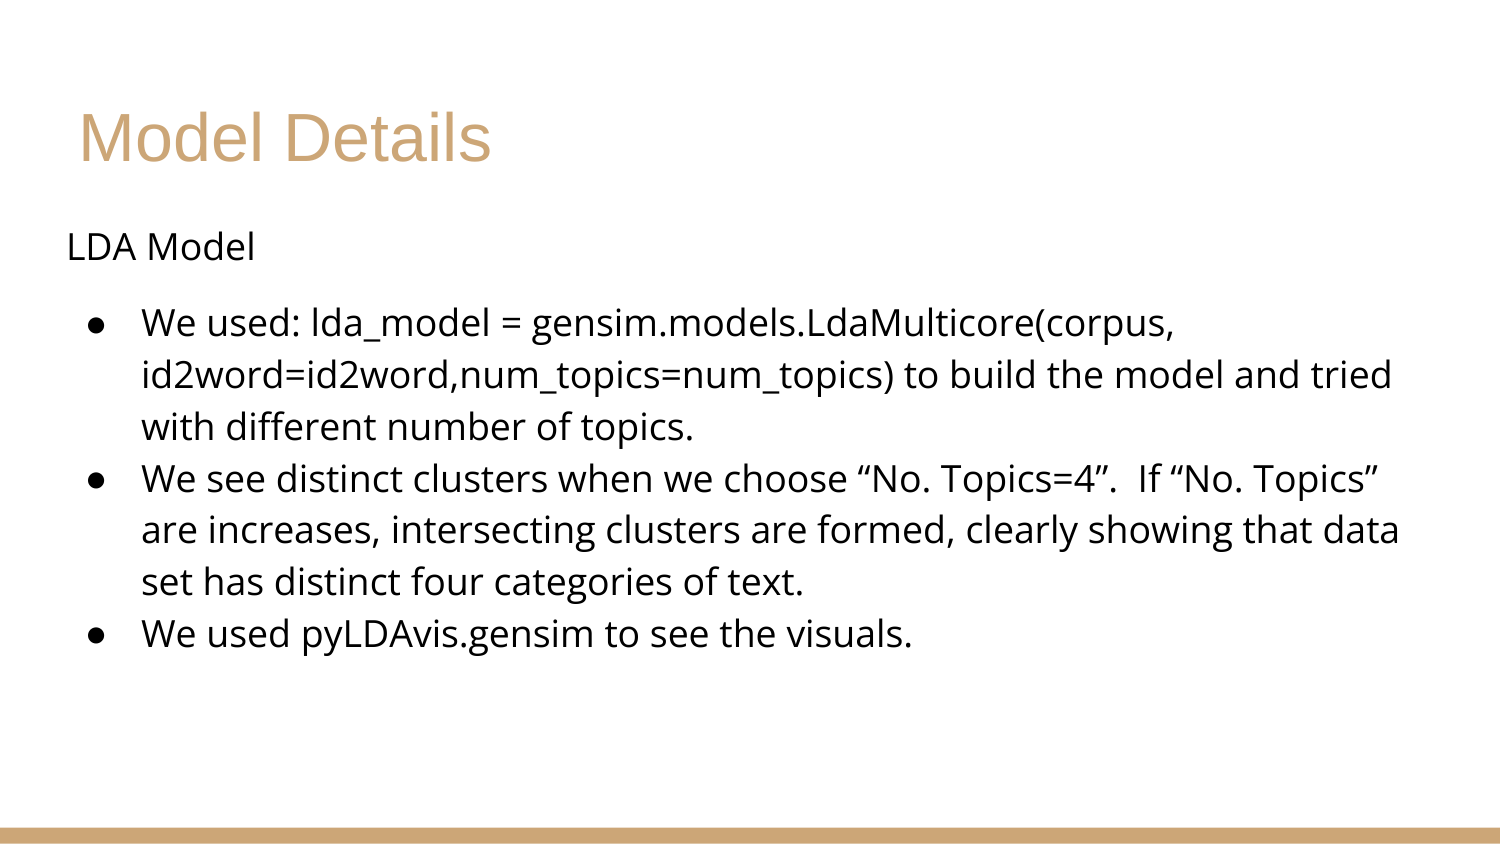

# Model Details
LDA Model
We used: lda_model = gensim.models.LdaMulticore(corpus, id2word=id2word,num_topics=num_topics) to build the model and tried with different number of topics.
We see distinct clusters when we choose “No. Topics=4”.  If “No. Topics” are increases, intersecting clusters are formed, clearly showing that data set has distinct four categories of text.
We used pyLDAvis.gensim to see the visuals.